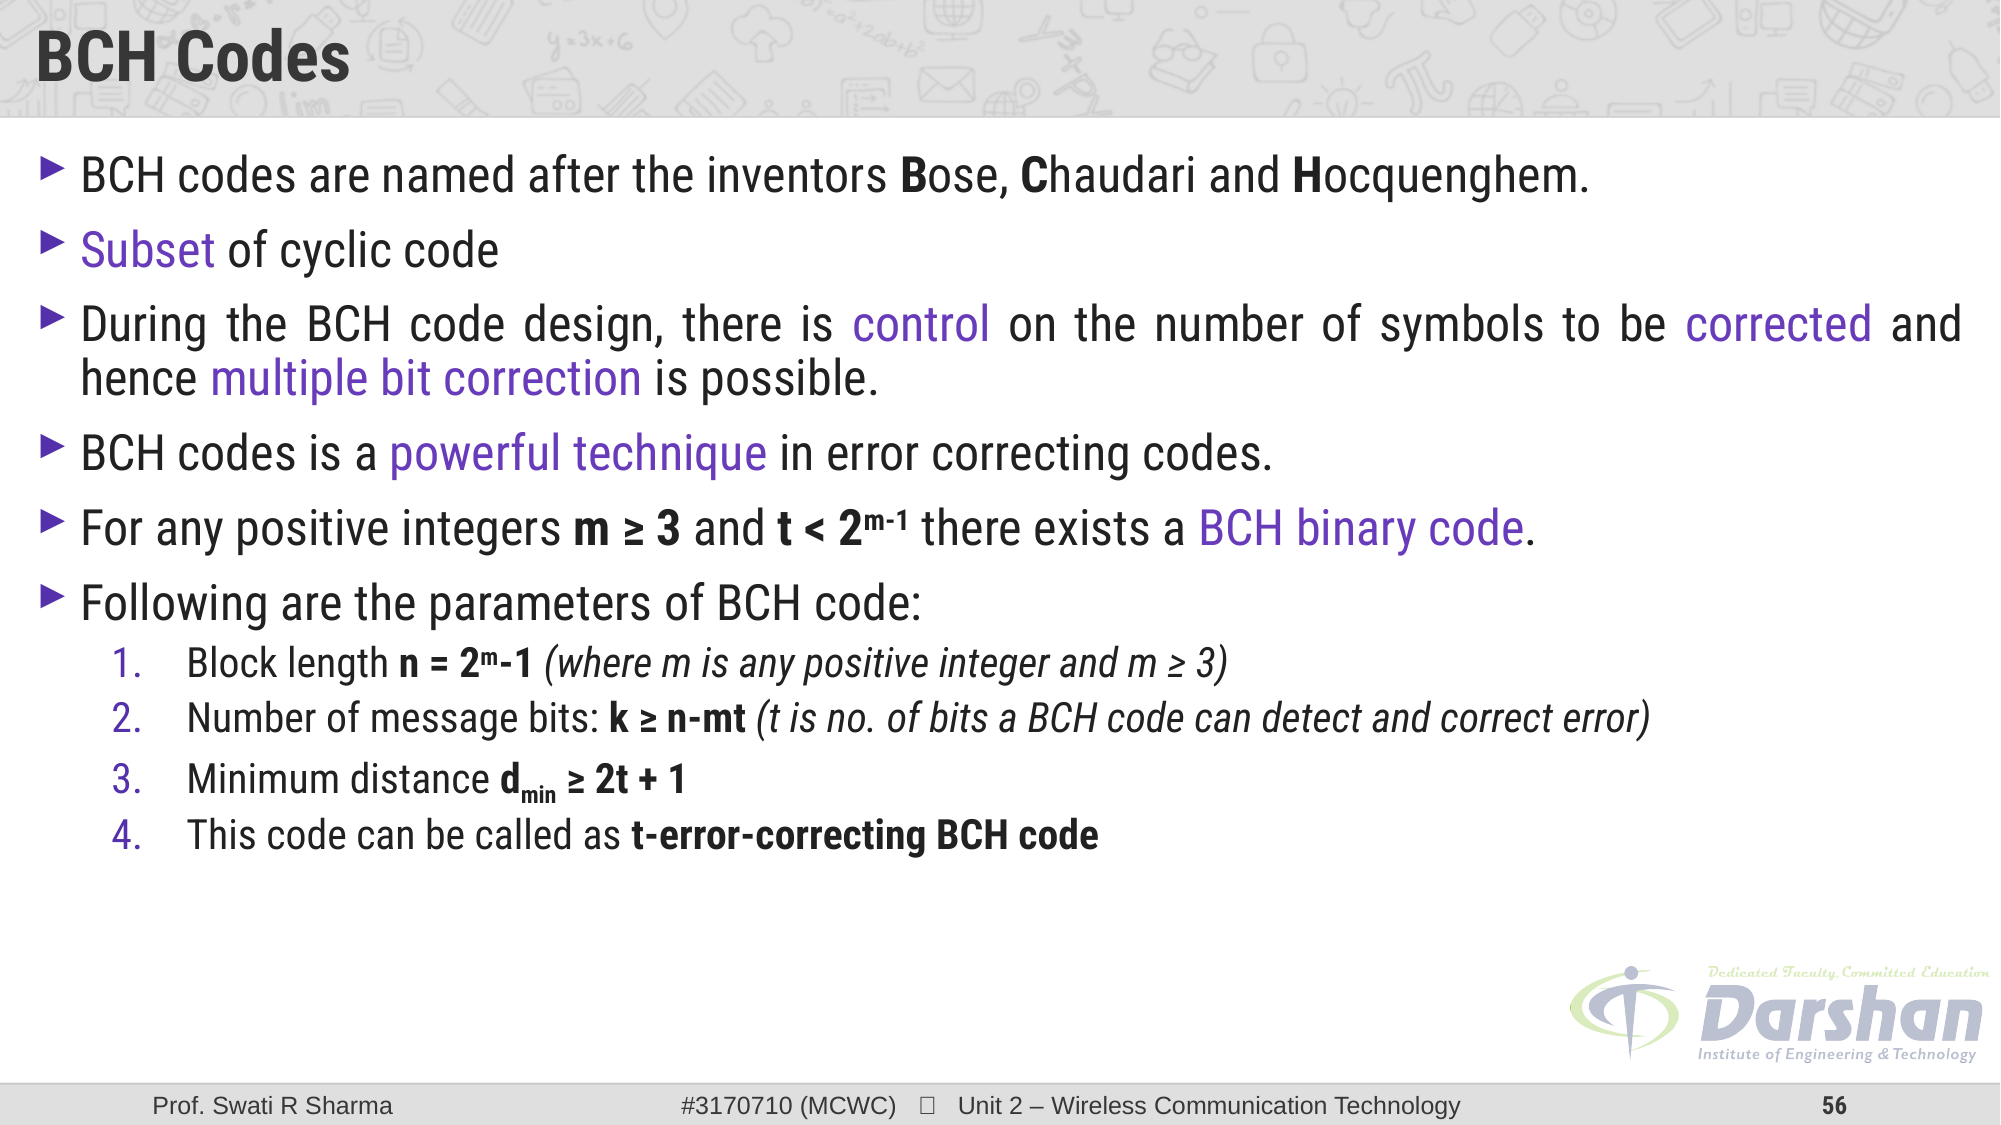

# BCH Codes
BCH codes are named after the inventors Bose, Chaudari and Hocquenghem.
Subset of cyclic code
During the BCH code design, there is control on the number of symbols to be corrected and hence multiple bit correction is possible.
BCH codes is a powerful technique in error correcting codes.
For any positive integers m ≥ 3 and t < 2m-1 there exists a BCH binary code.
Following are the parameters of BCH code:
Block length n = 2m-1 (where m is any positive integer and m ≥ 3)
Number of message bits: k ≥ n-mt (t is no. of bits a BCH code can detect and correct error)
Minimum distance dmin ≥ 2t + 1
This code can be called as t-error-correcting BCH code